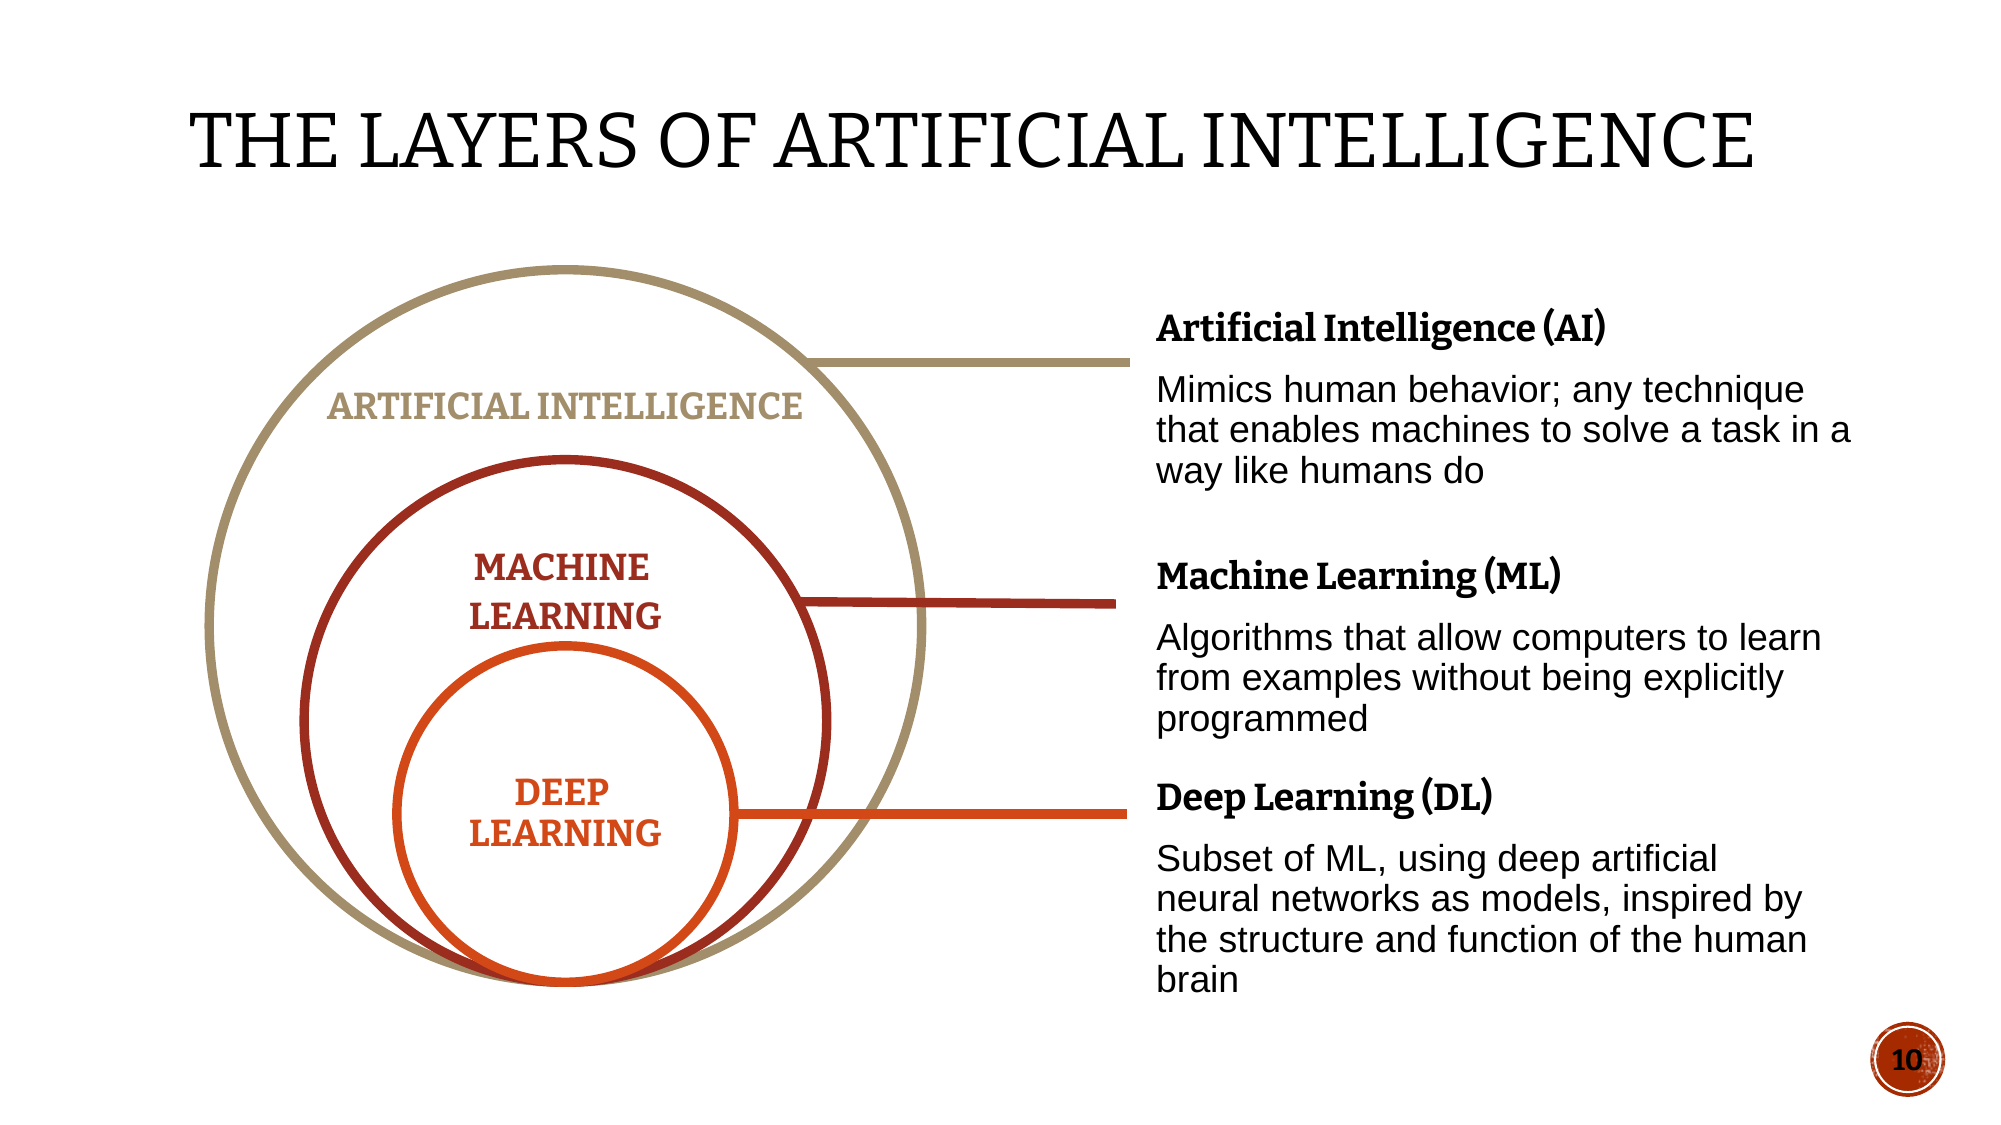

# The LAYERS OF ARTIFICIAL INTELLIGENCE

ARTIFICIAL INTELLIGENCE

Artificial Intelligence (AI)
Mimics human behavior; any technique that enables machines to solve a task in a way like humans do
MACHINE
LEARNING
Machine Learning (ML)
Algorithms that allow computers to learn from examples without being explicitly programmed
DEEP
LEARNING
Deep Learning (DL)
Subset of ML, using deep artificial neural networks as models, inspired by the structure and function of the human brain
10